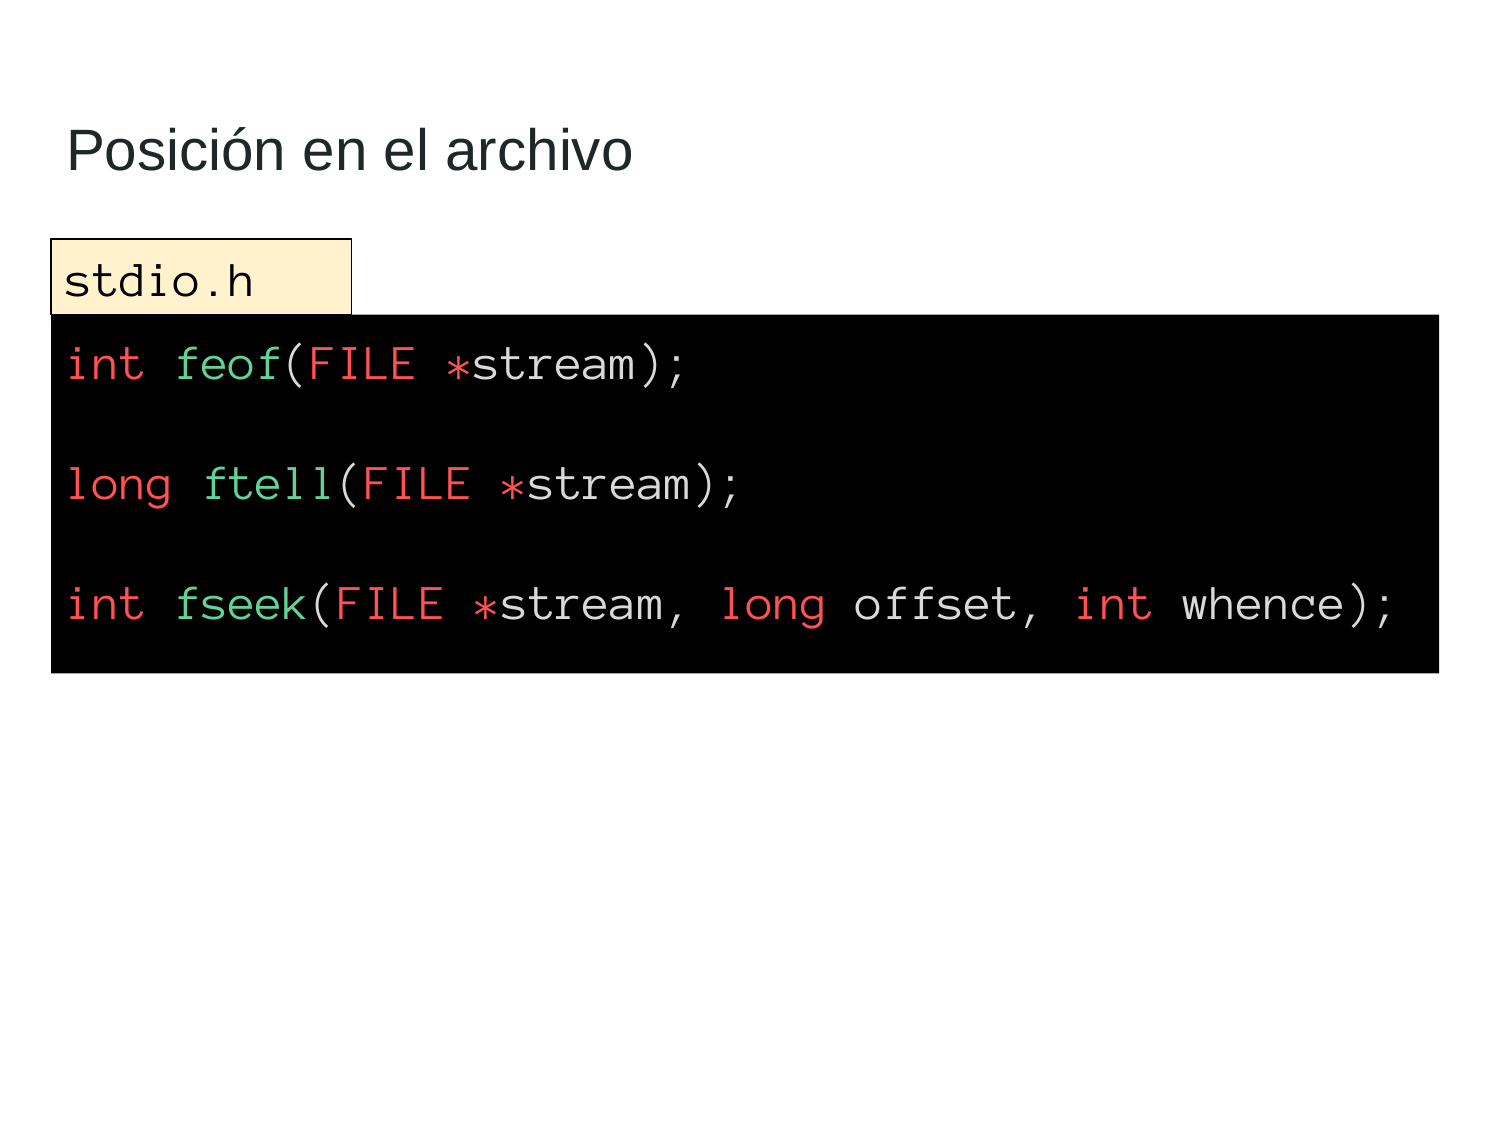

Posición en el archivo
stdio.h
int feof(FILE *stream);

long ftell(FILE *stream);

int fseek(FILE *stream, long offset, int whence);